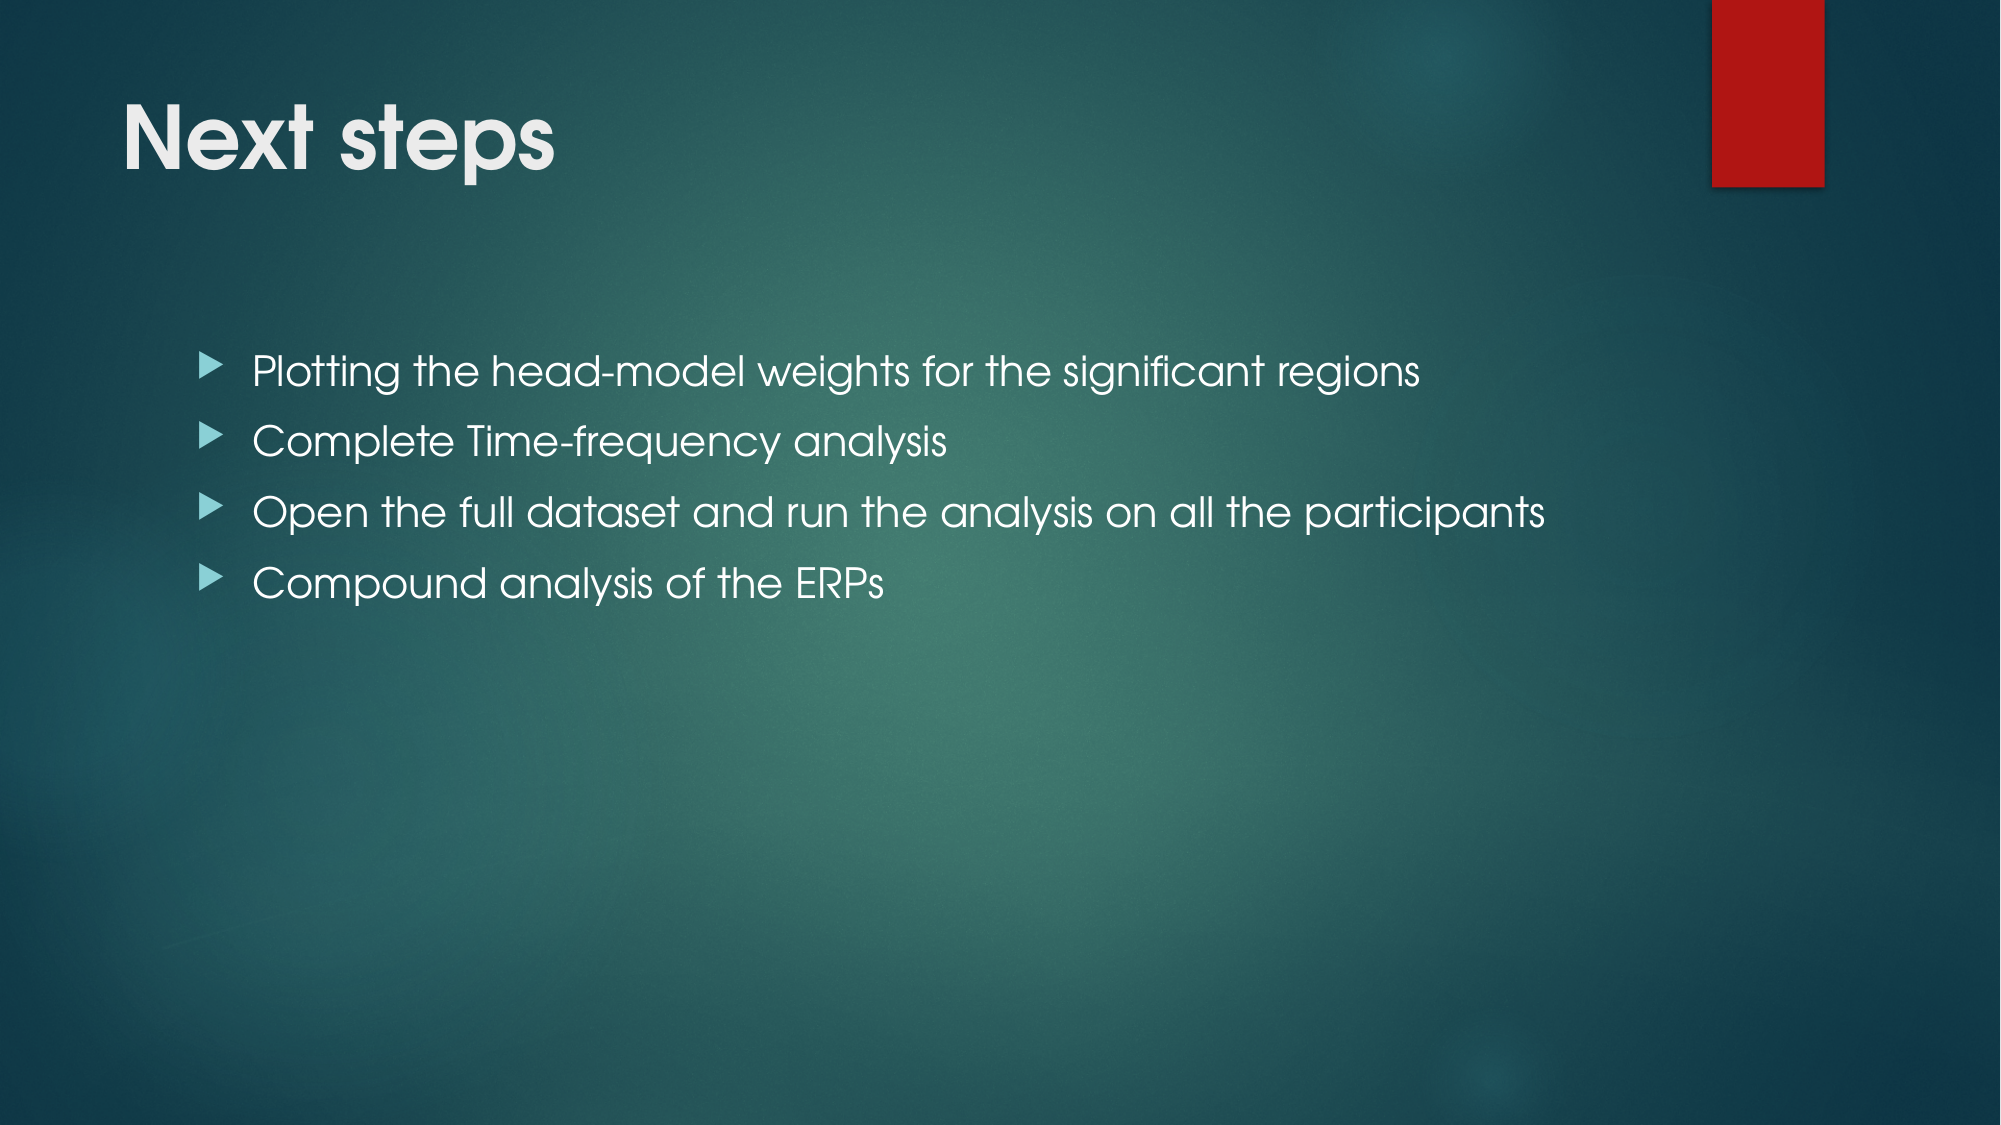

# Next steps
Plotting the head-model weights for the significant regions
Complete Time-frequency analysis
Open the full dataset and run the analysis on all the participants
Compound analysis of the ERPs